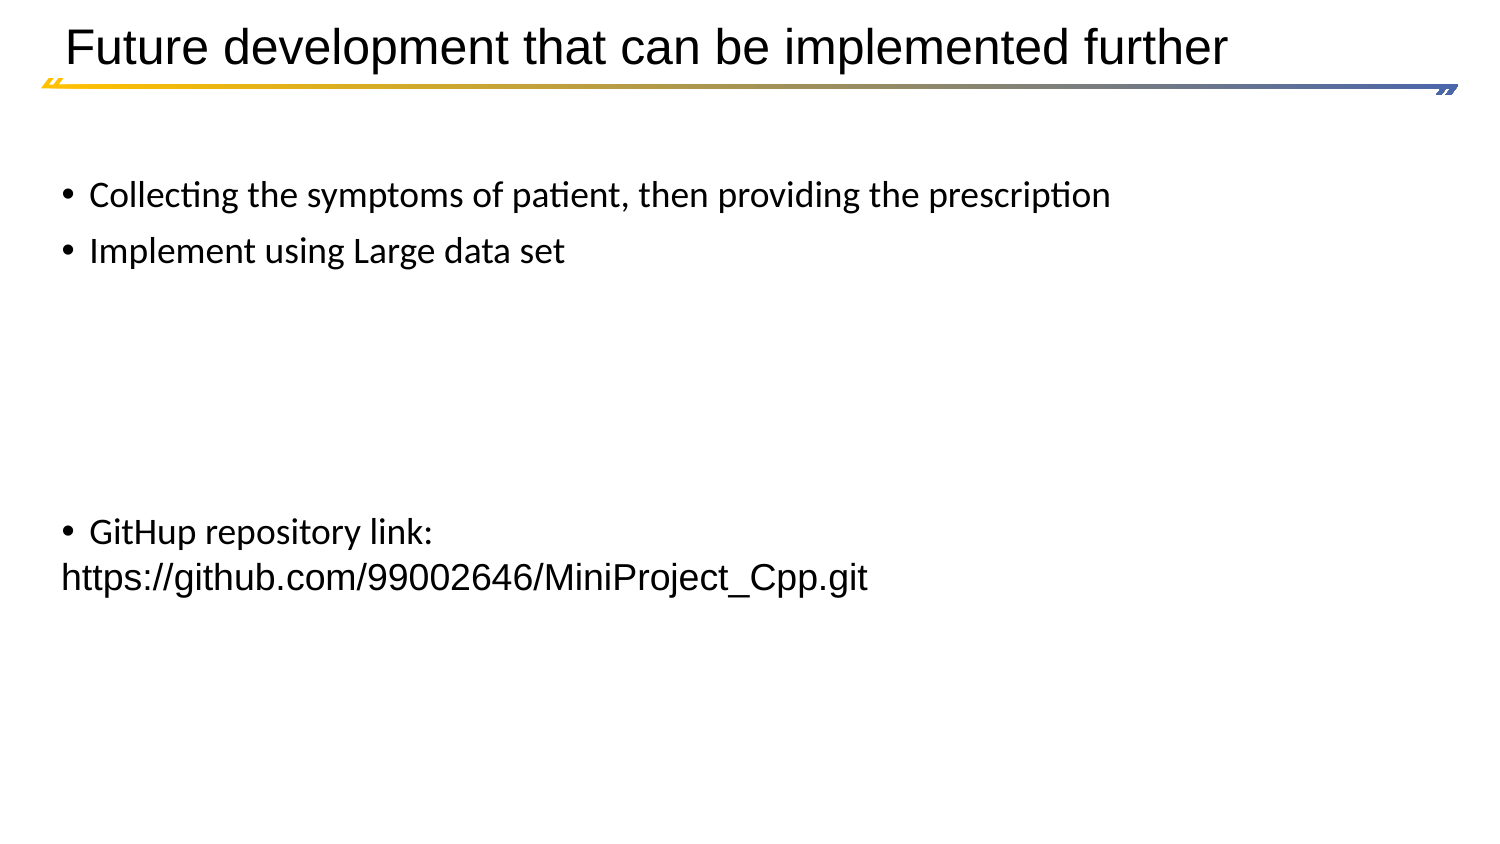

Future development that can be implemented further

Collecting the symptoms of patient, then providing the prescription
Implement using Large data set

GitHup repository link:
https://github.com/99002646/MiniProject_Cpp.git